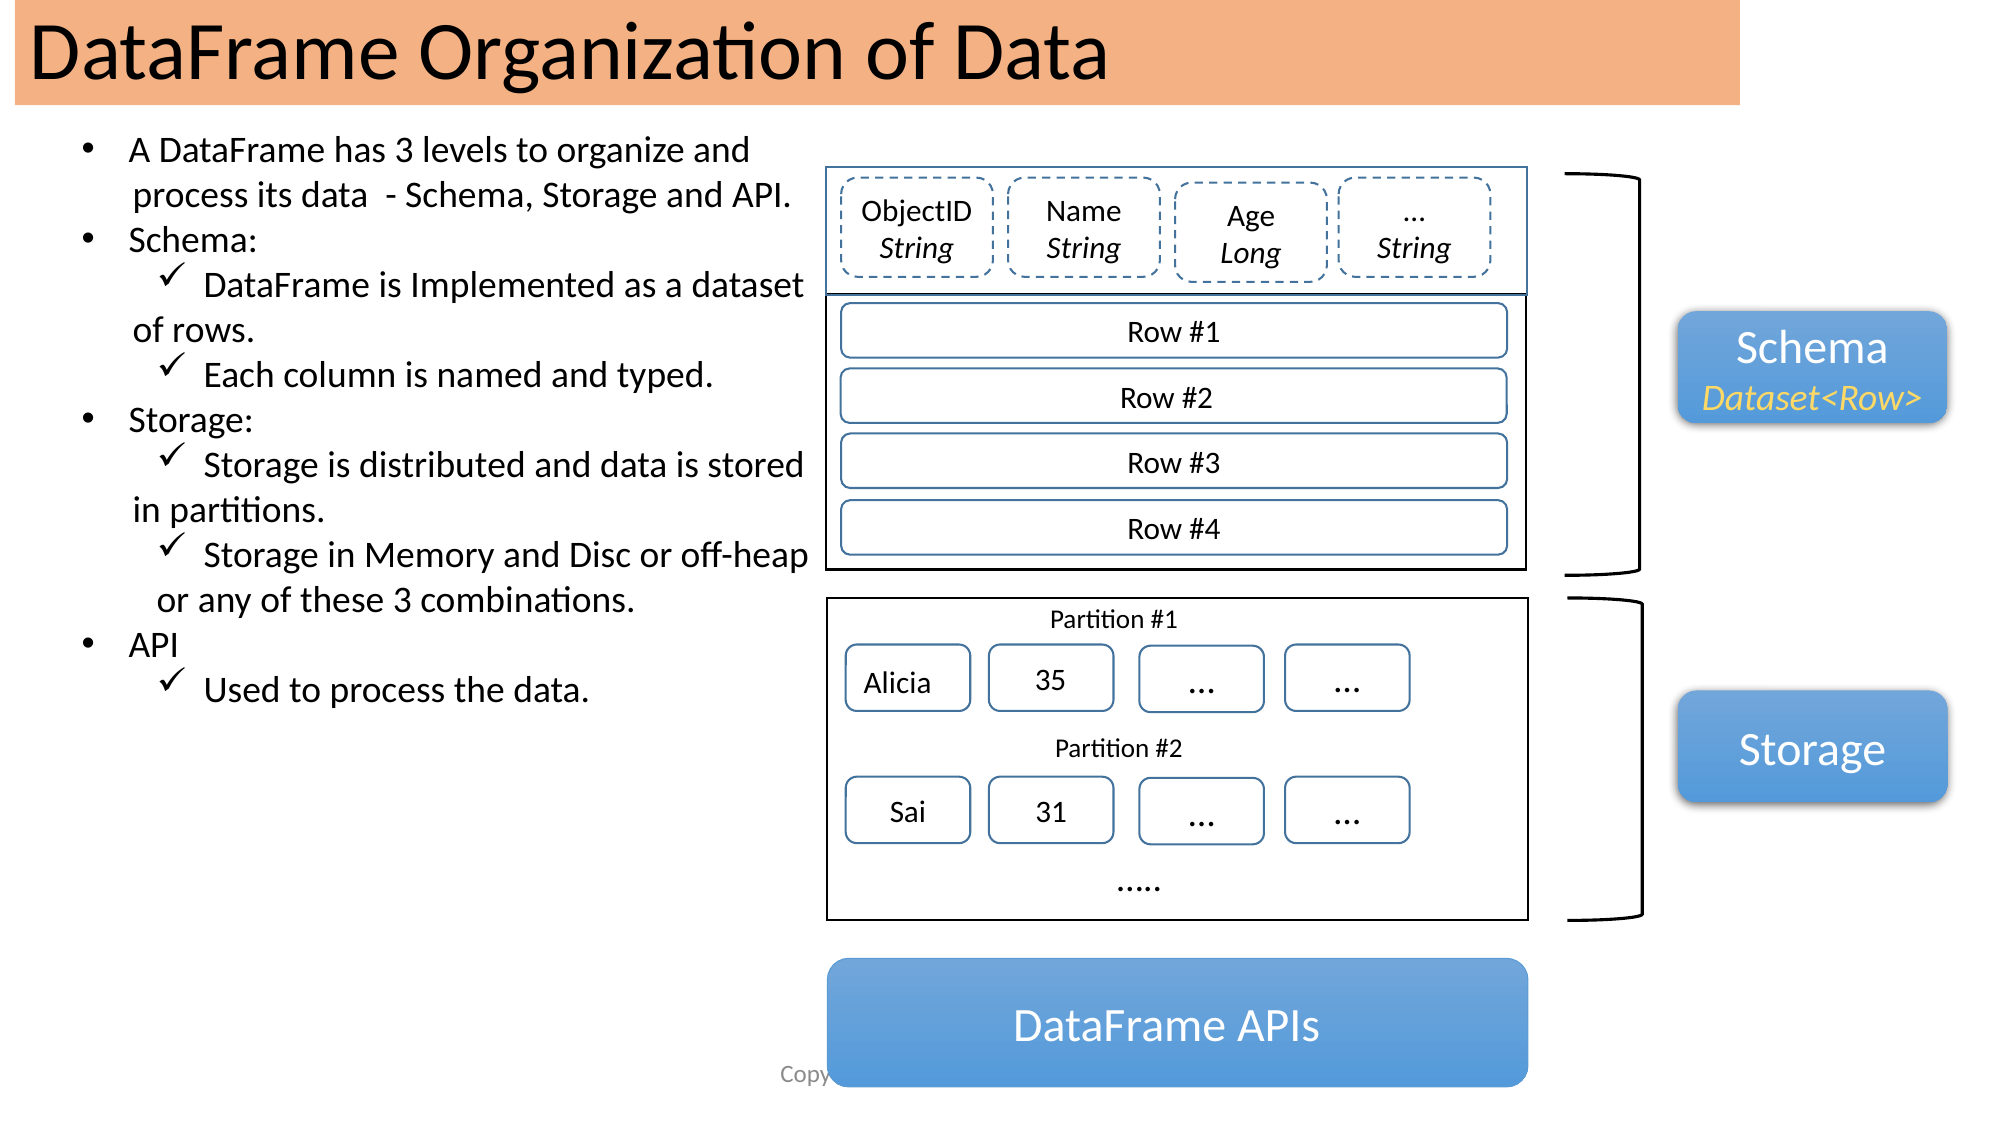

# DataFrame Organization of Data
A DataFrame has 3 levels to organize and
      process its data  - Schema, Storage and API.
Schema:
DataFrame is Implemented as a dataset
      of rows.
Each column is named and typed.
Storage:
Storage is distributed and data is stored
      in partitions.
Storage in Memory and Disc or off-heap
or any of these 3 combinations.
API
Used to process the data.

…
String
ObjectID
String
Name
String
Age
Long

Row #1
Schema
Dataset<Row>
Row #2
Row #3
Row #4
Partition #1

Alicia

    35
…
…
Storage
Partition #2
Sai
31
…
…
  …..
DataFrame APIs
Copy rights Reserved. EasyLearnSpark.com.